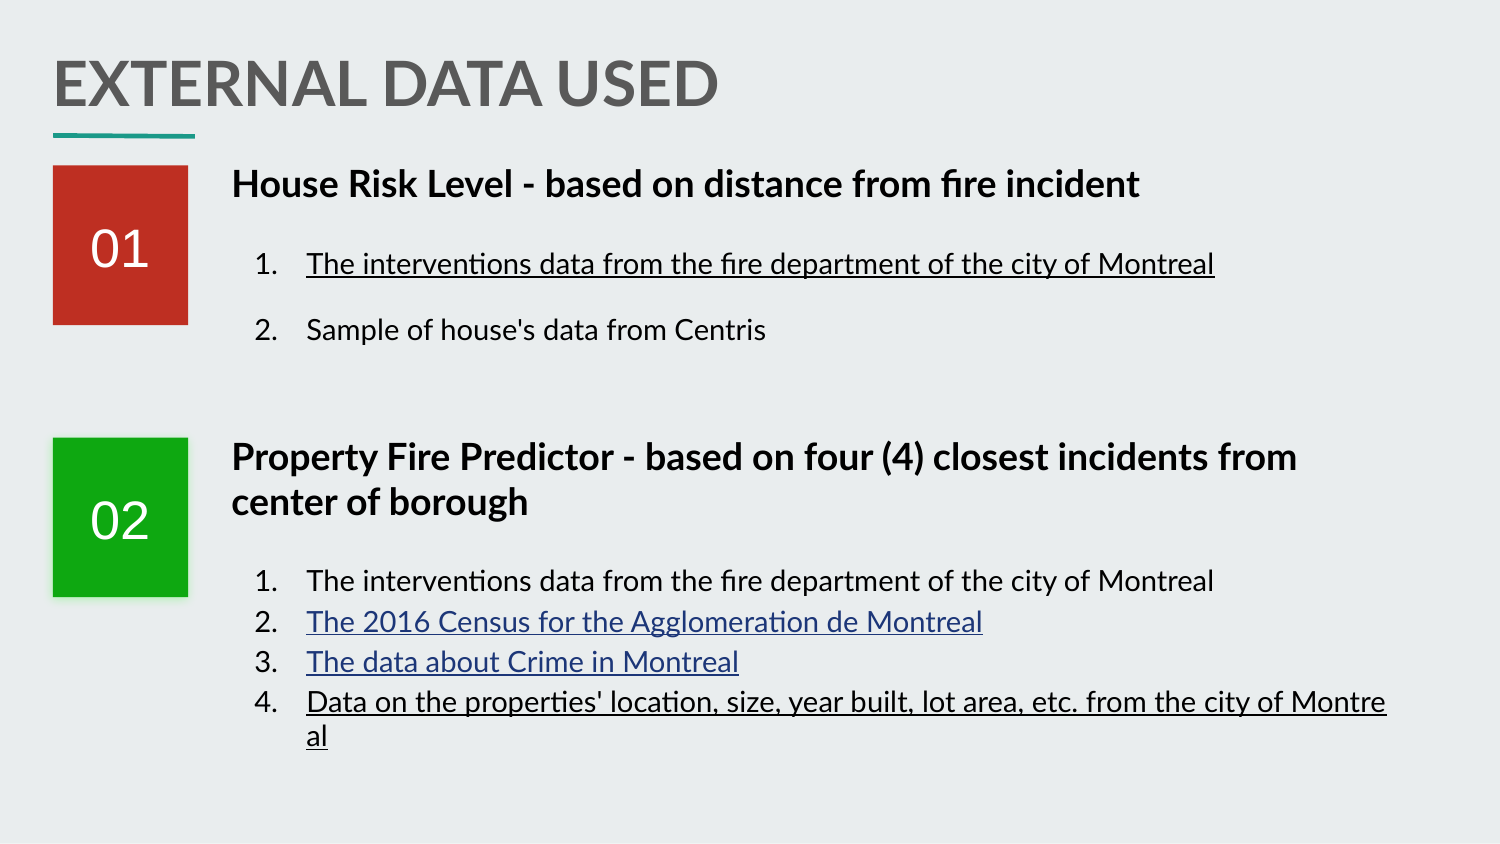

EXTERNAL DATA USED
House Risk Level - based on distance from fire incident

The interventions data from the fire department of the city of Montreal
Sample of house's data from Centris

01
Property Fire Predictor - based on four (4) closest incidents from center of borough

The interventions data from the fire department of the city of Montreal
The 2016 Census for the Agglomeration de Montreal
The data about Crime in Montreal
Data on the properties' location, size, year built, lot area, etc. from the city of Montreal

02